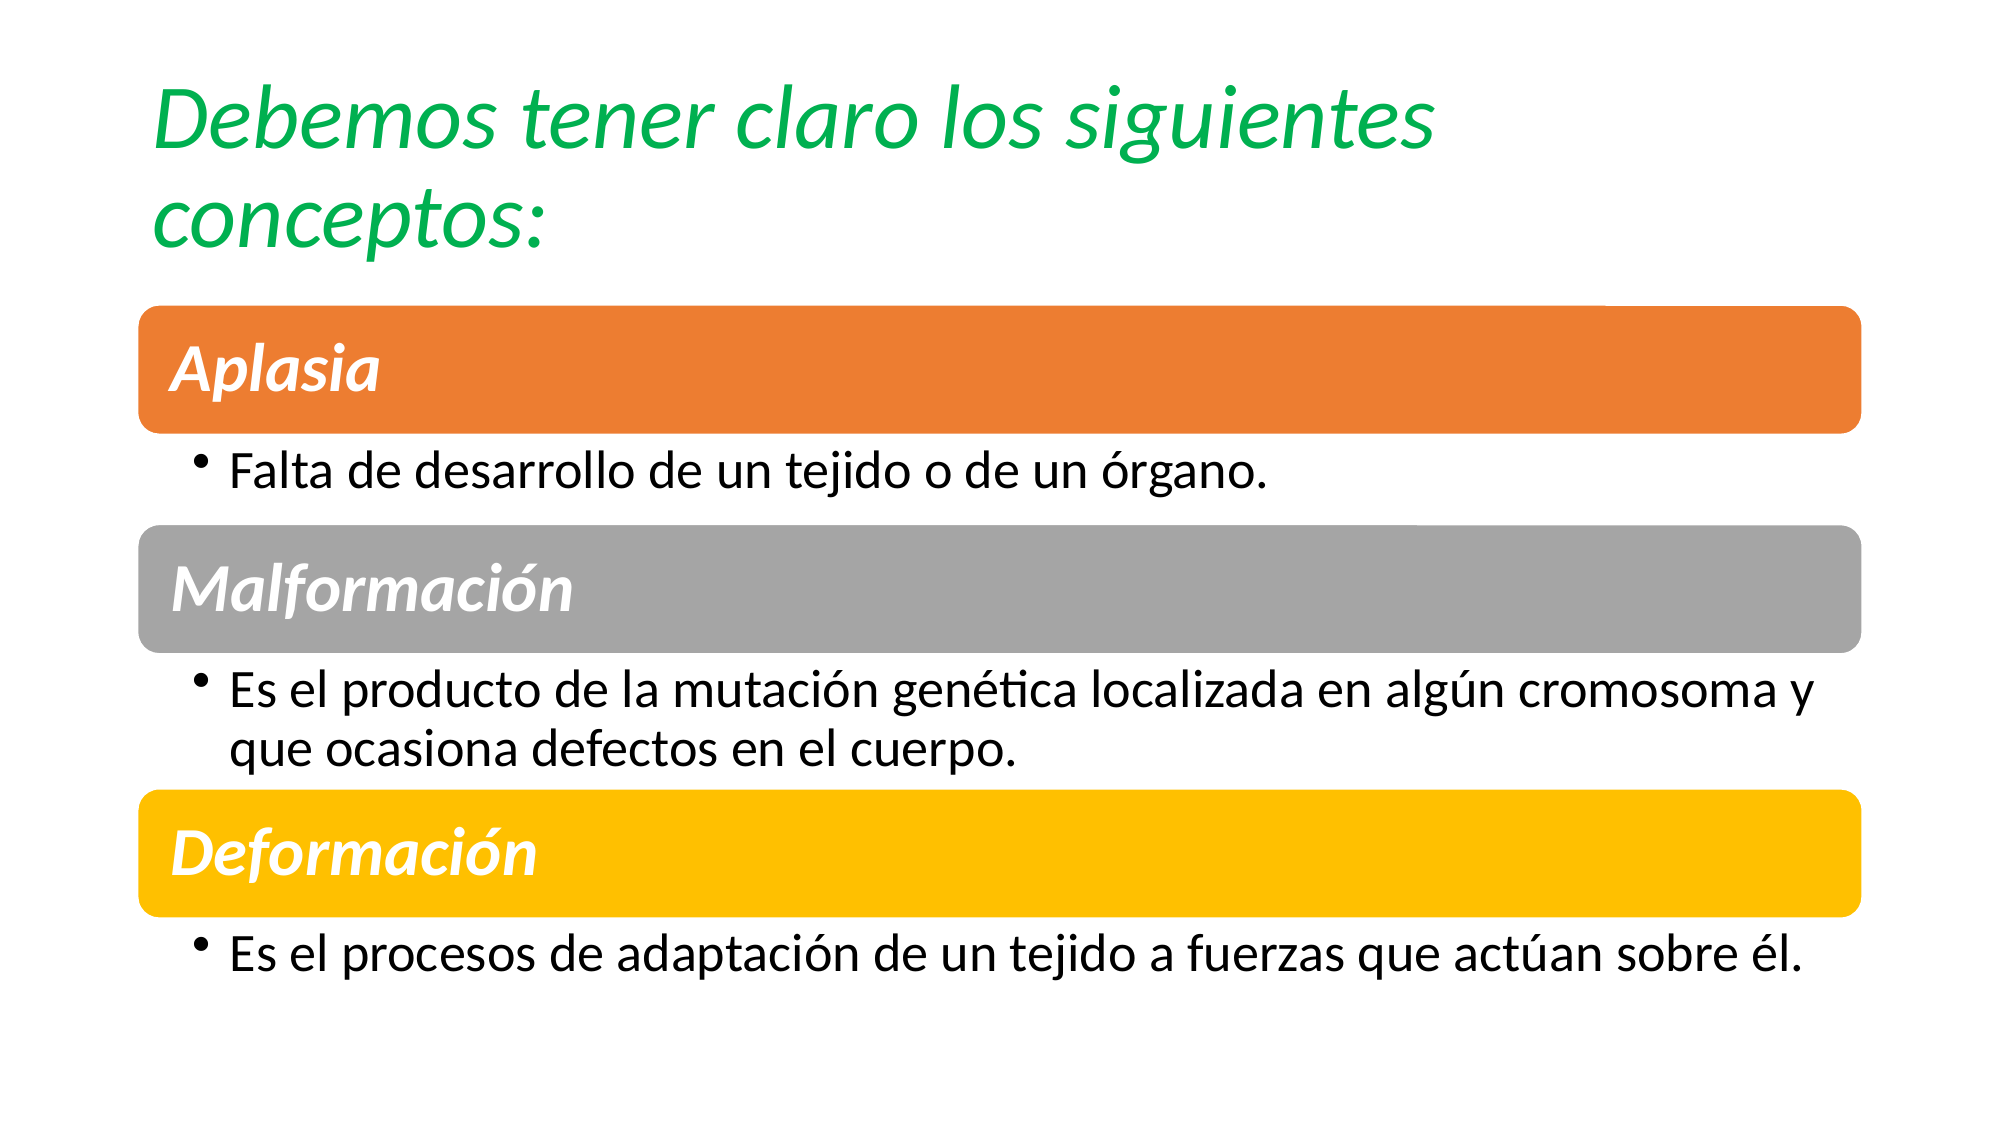

# Debemos tener claro los siguientes conceptos:
Aplasia
Falta de desarrollo de un tejido o de un órgano.
Malformación
Es el producto de la mutación genética localizada en algún cromosoma y que ocasiona defectos en el cuerpo.
Deformación
Es el procesos de adaptación de un tejido a fuerzas que actúan sobre él.